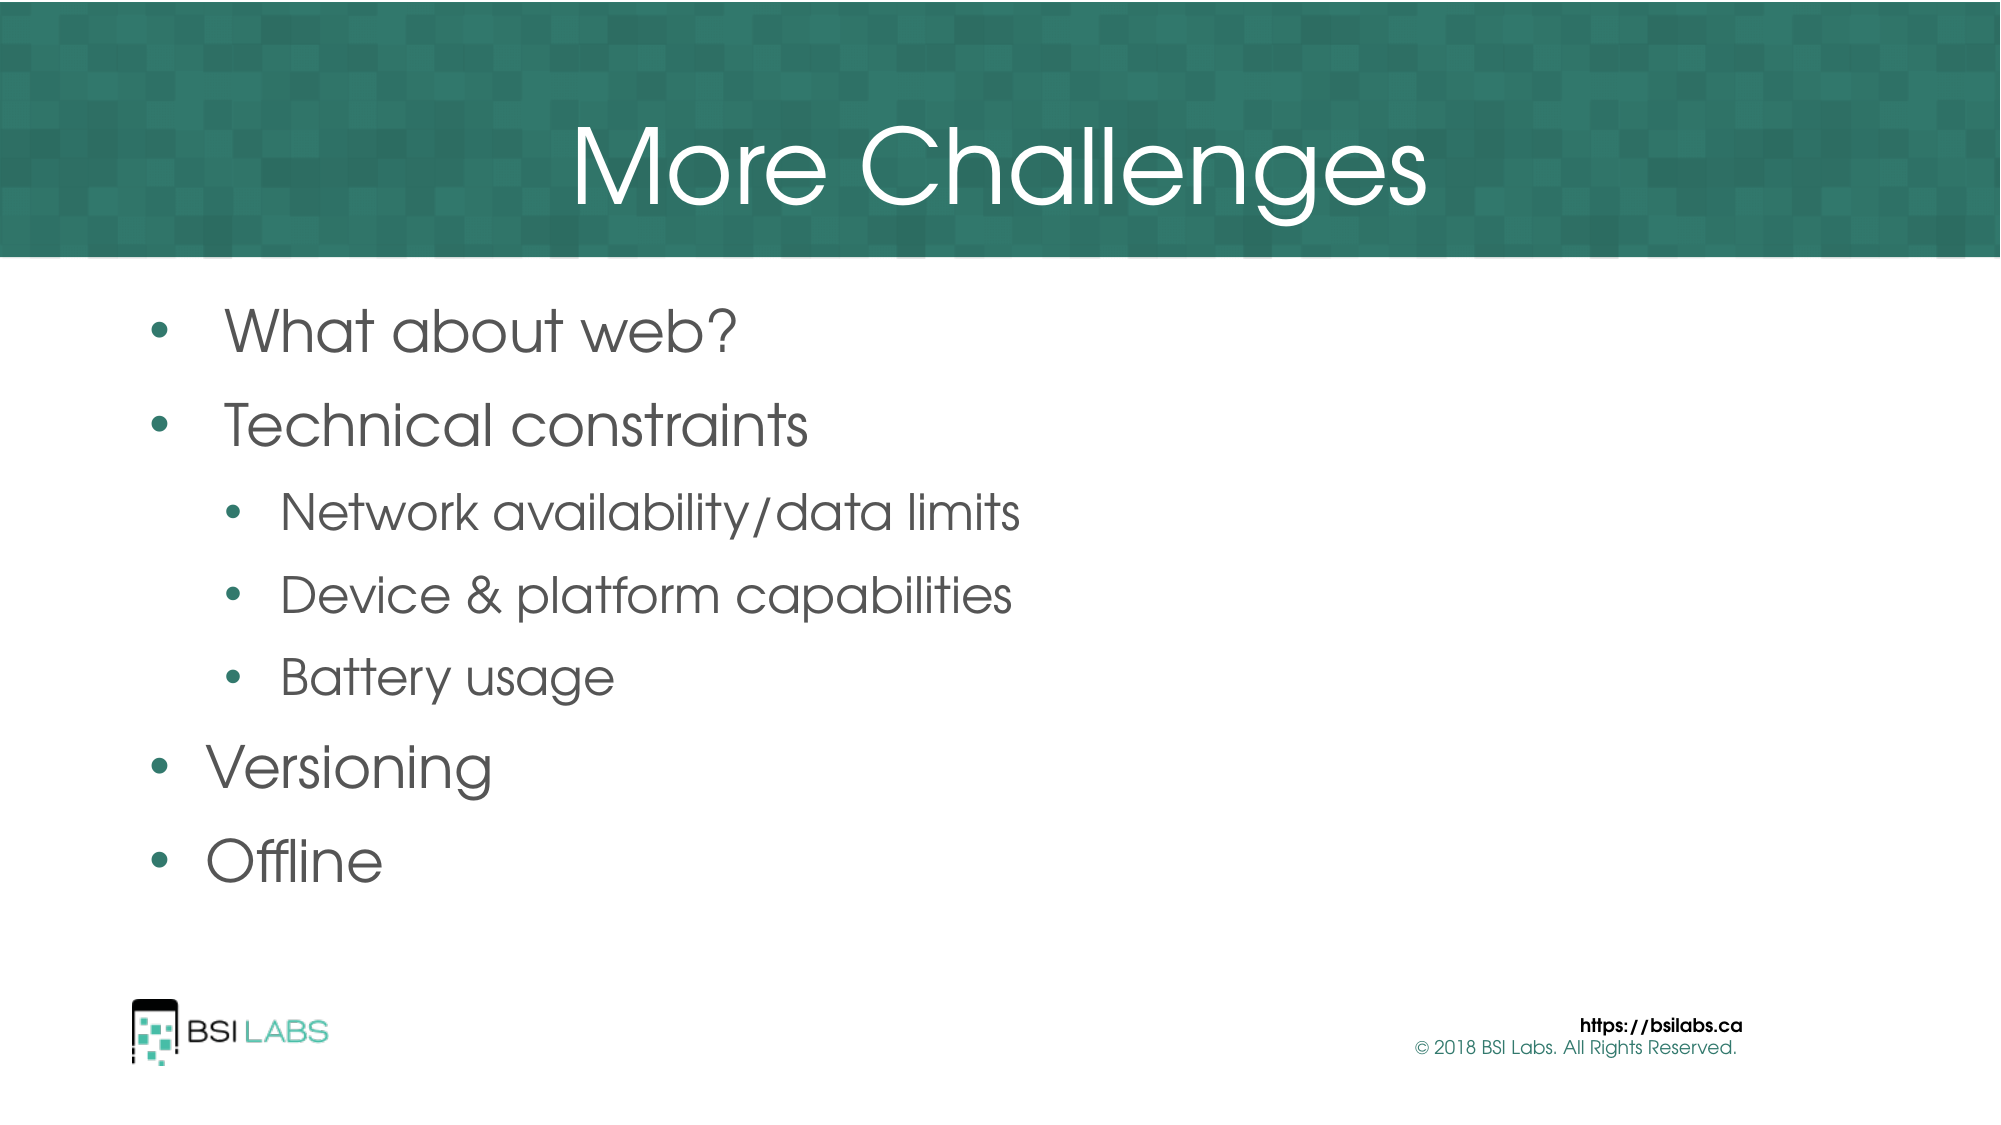

# More Challenges
What about web?
Technical constraints
Network availability/data limits
Device & platform capabilities
Battery usage
Versioning
Offline